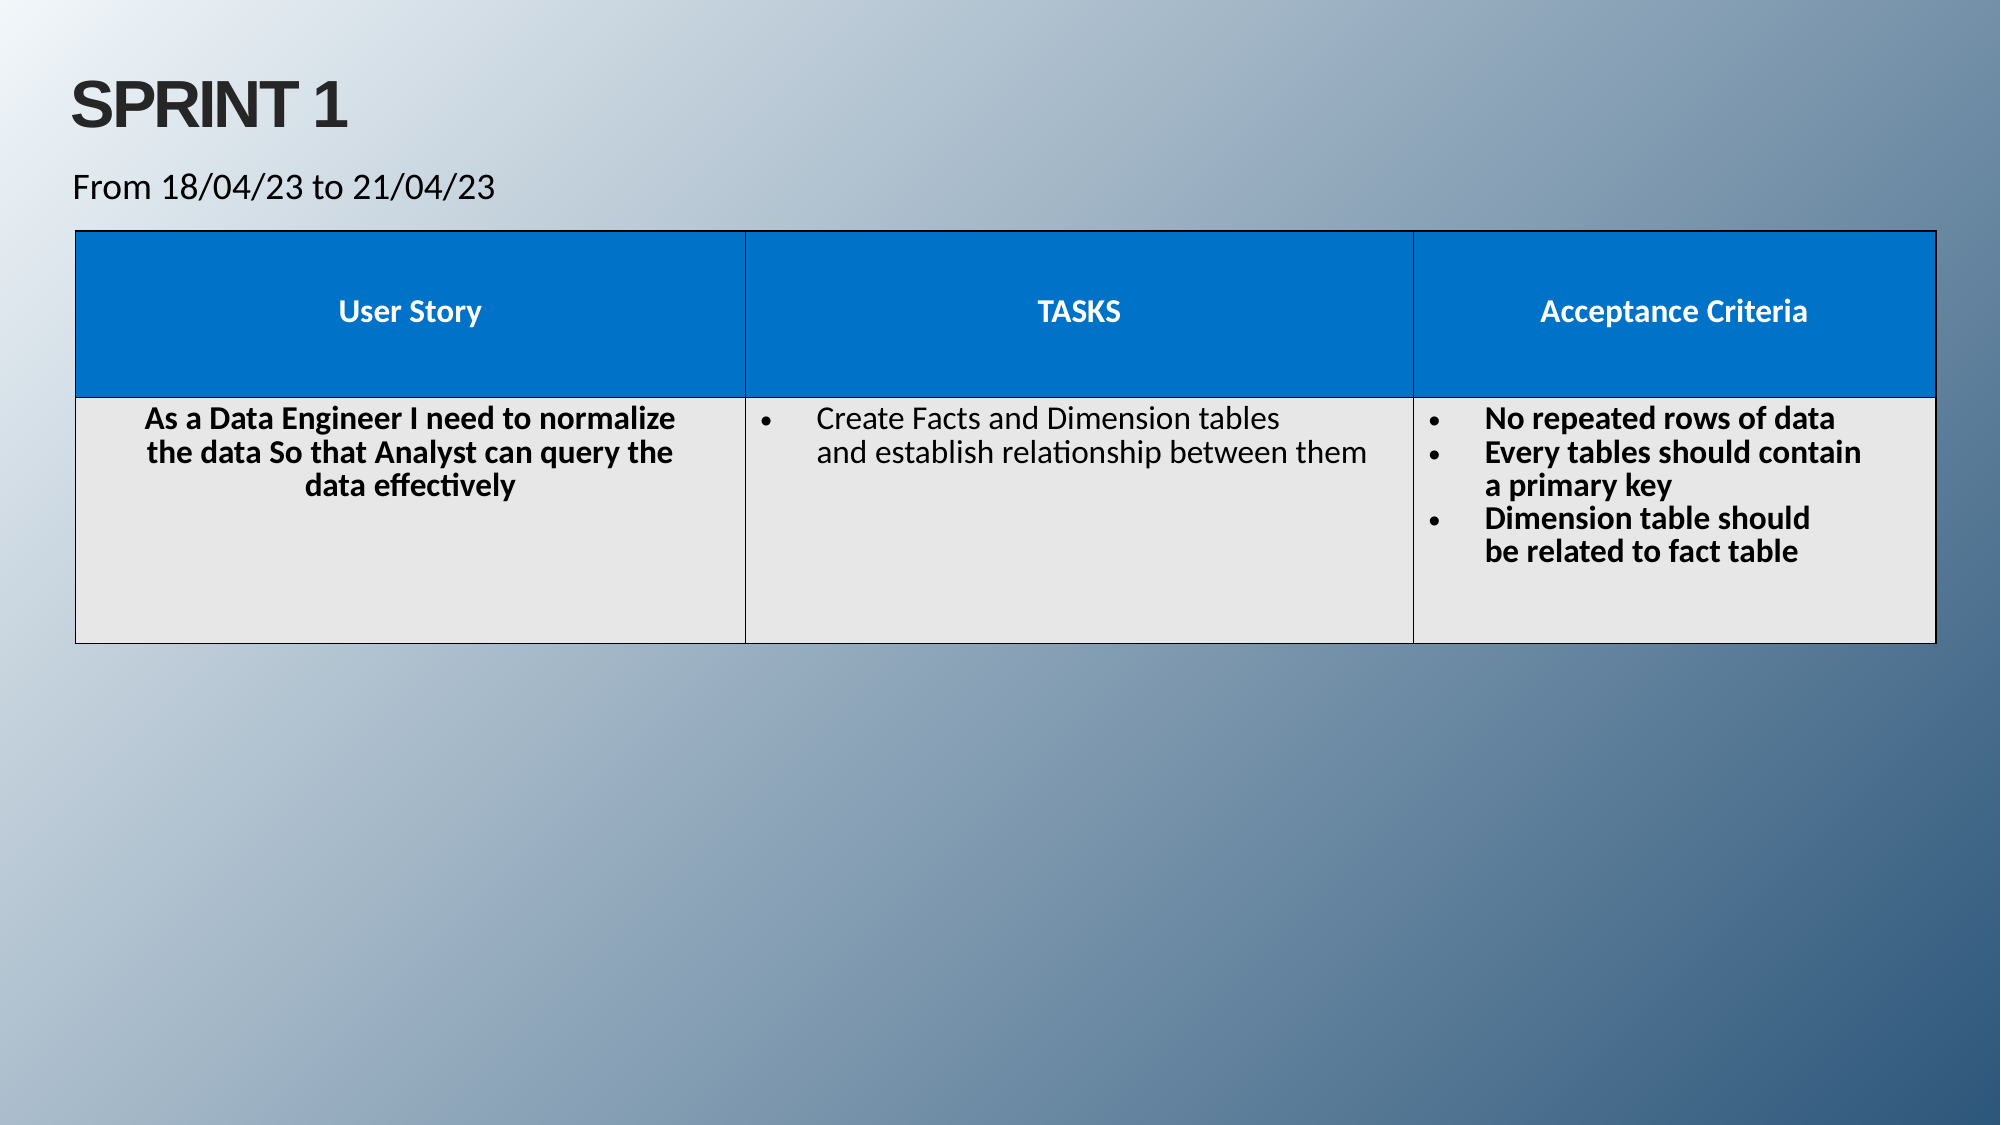

# SPRINT 1
From 18/04/23 to 21/04/23
| User Story​ | TASKS​ | Acceptance Criteria​ |
| --- | --- | --- |
| As a Data Engineer I need to normalize the data So that Analyst can query the data effectively​ ​ | Create Facts and Dimension tables and establish relationship between them ​ ​ | No repeated rows of data​ Every tables should contain a primary key​ Dimension table should be related to fact table​ |